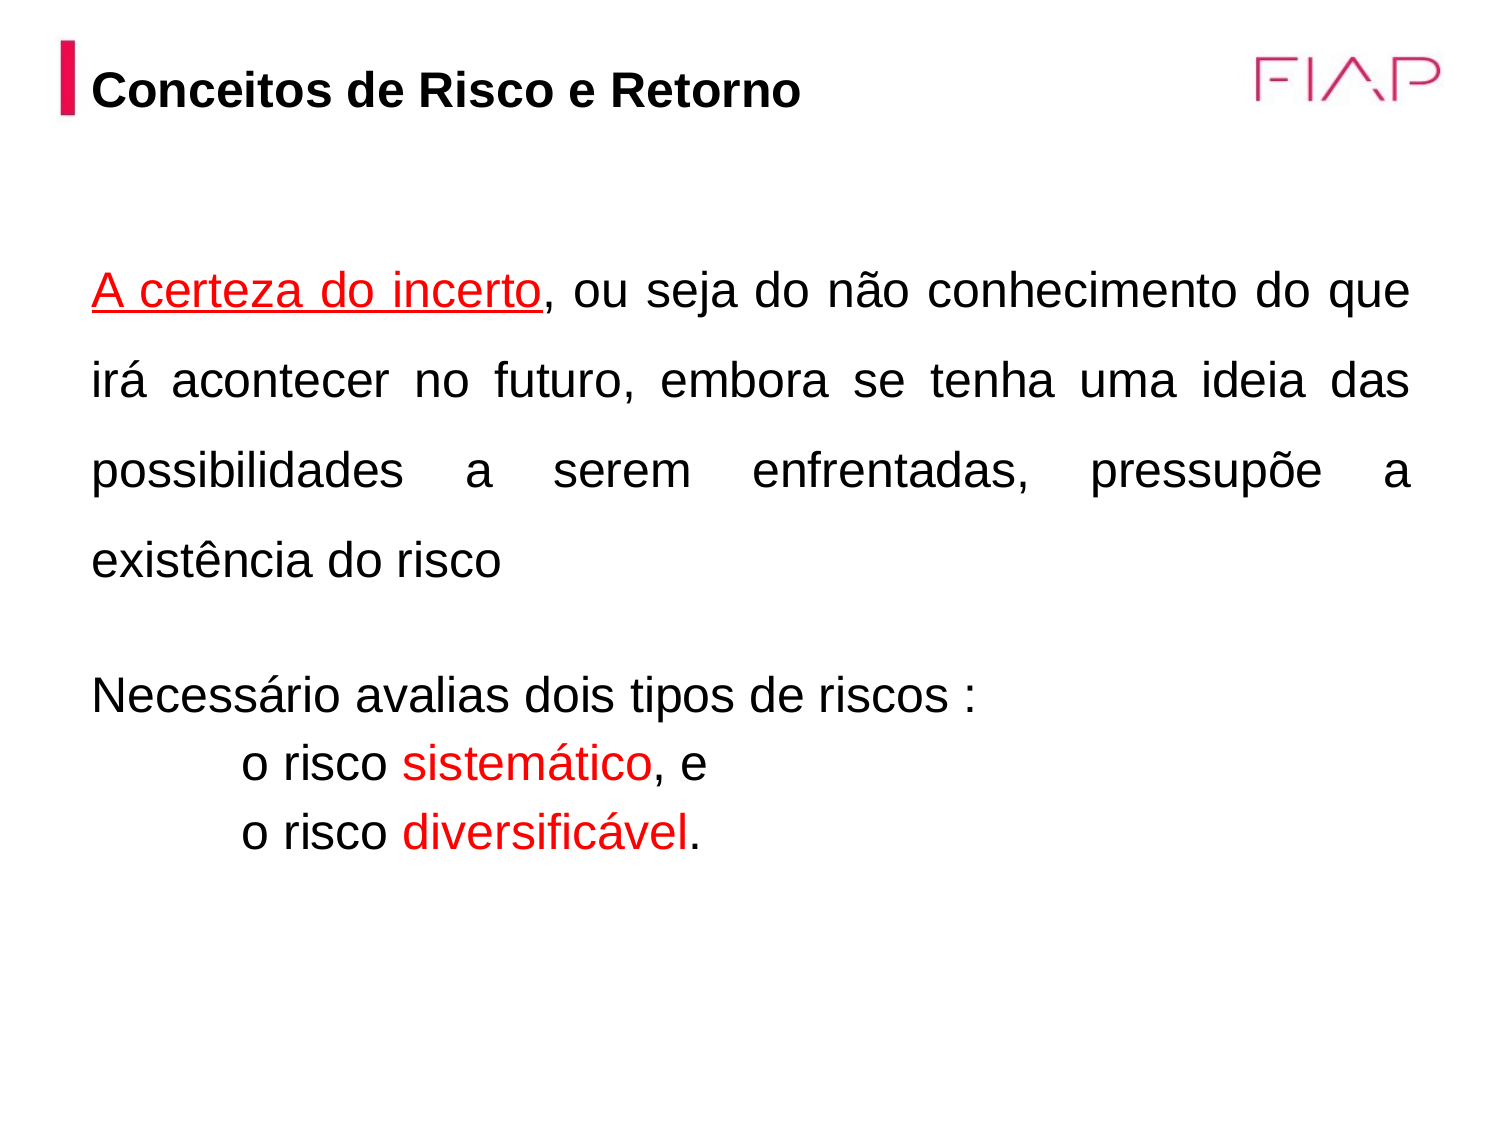

Conceitos de Risco e Retorno
A certeza do incerto, ou seja do não conhecimento do que irá acontecer no futuro, embora se tenha uma ideia das possibilidades a serem enfrentadas, pressupõe a existência do risco
Necessário avalias dois tipos de riscos :
	o risco sistemático, e
	o risco diversificável.